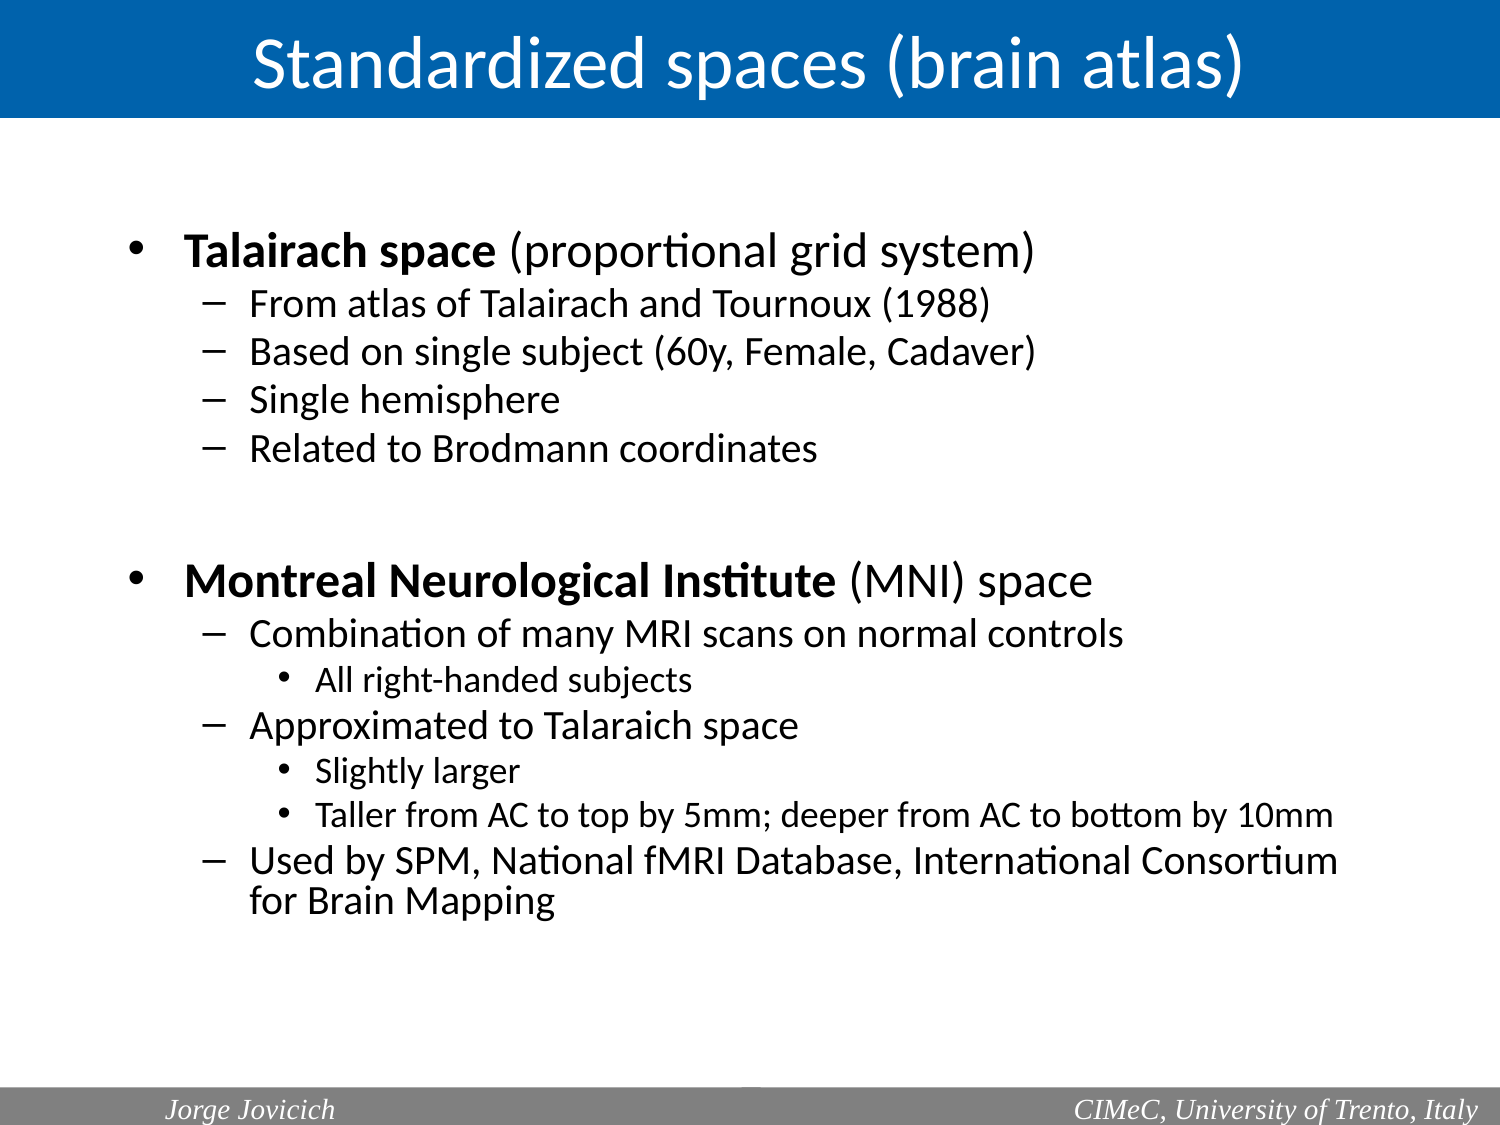

Standardized spaces (brain atlas)
Talairach space (proportional grid system)
From atlas of Talairach and Tournoux (1988)
Based on single subject (60y, Female, Cadaver)
Single hemisphere
Related to Brodmann coordinates

Montreal Neurological Institute (MNI) space
Combination of many MRI scans on normal controls
All right-handed subjects
Approximated to Talaraich space
Slightly larger
Taller from AC to top by 5mm; deeper from AC to bottom by 10mm
Used by SPM, National fMRI Database, International Consortium for Brain Mapping
	Jorge Jovicich
     CIMeC, University of Trento, Italy